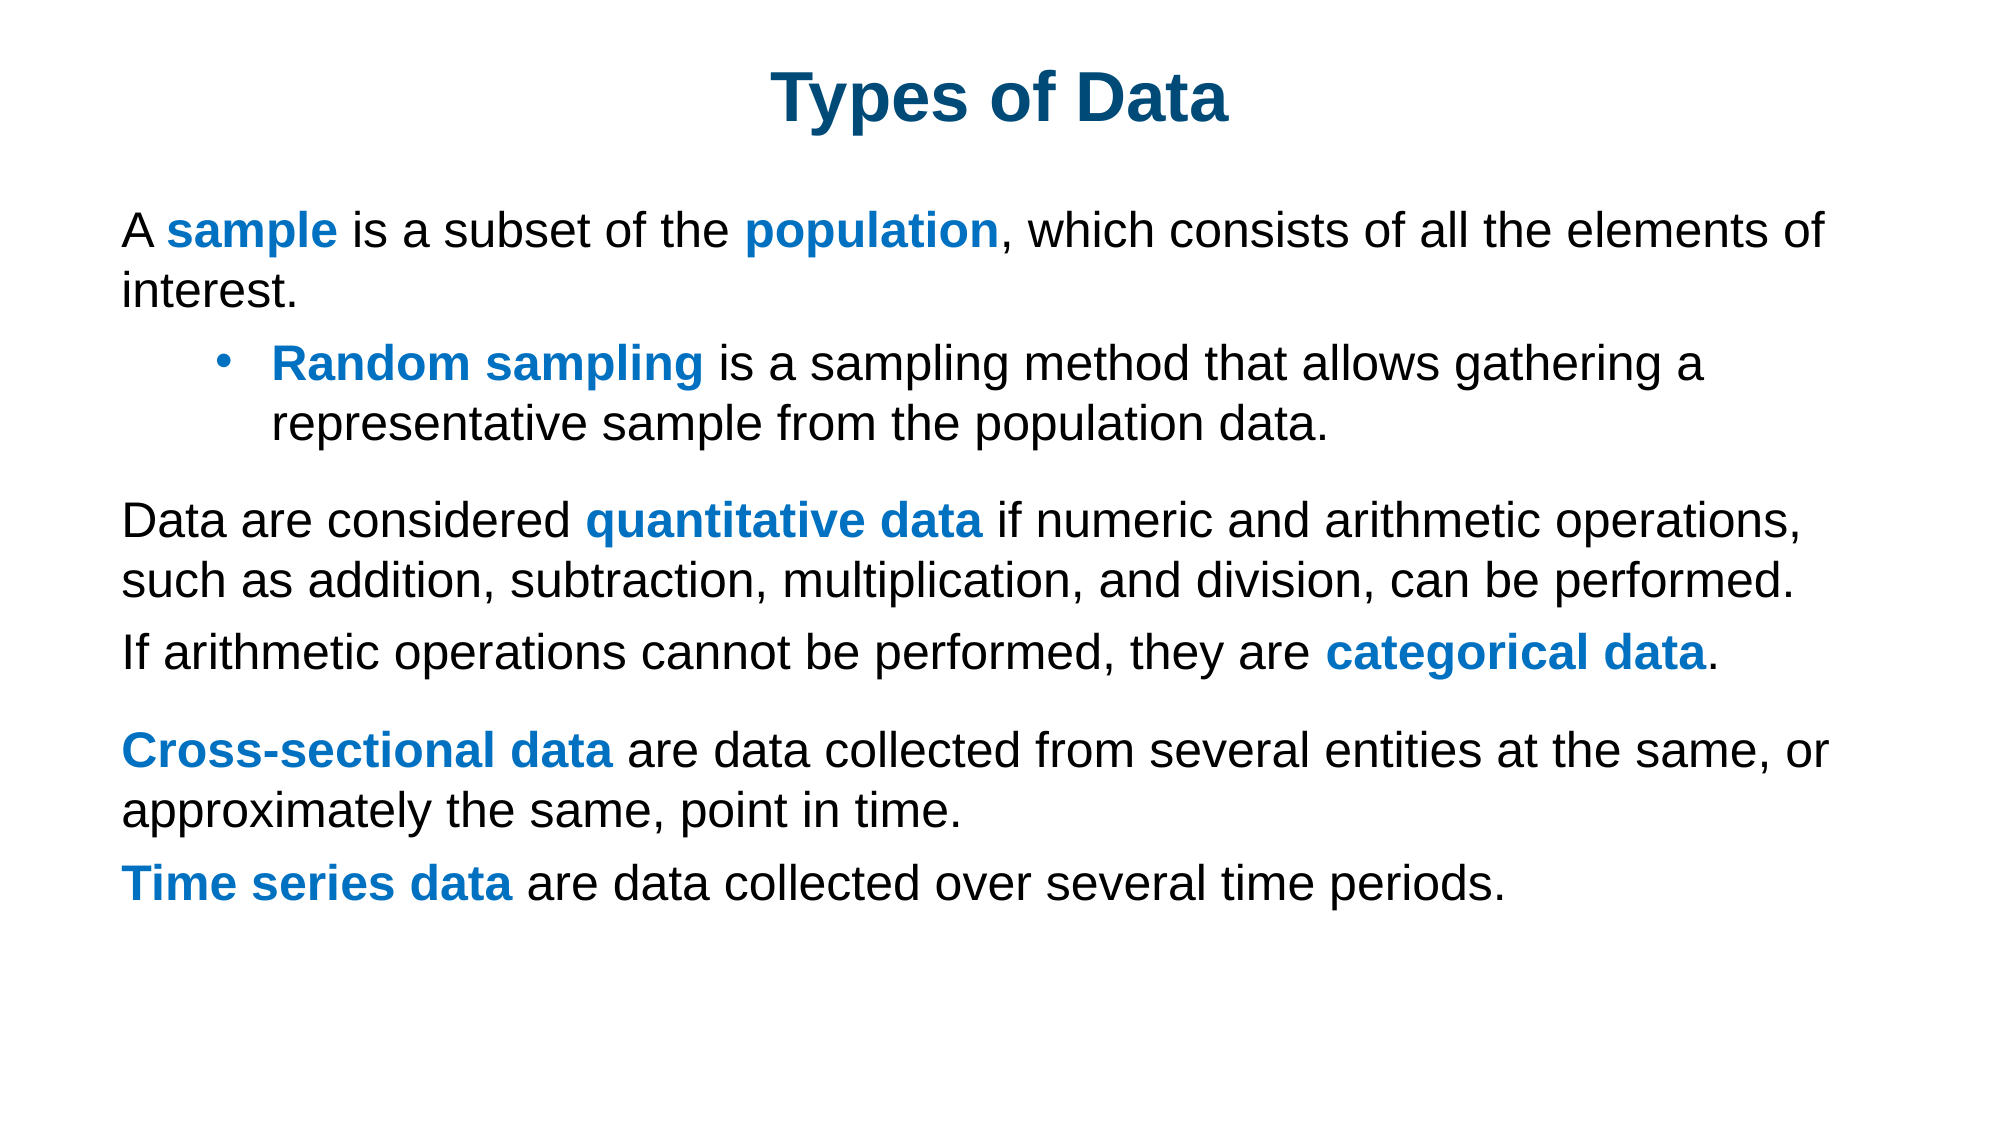

# Types of Data
A sample is a subset of the population, which consists of all the elements of interest.
Random sampling is a sampling method that allows gathering a representative sample from the population data.
Data are considered quantitative data if numeric and arithmetic operations, such as addition, subtraction, multiplication, and division, can be performed.
If arithmetic operations cannot be performed, they are categorical data.
Cross-sectional data are data collected from several entities at the same, or approximately the same, point in time.
Time series data are data collected over several time periods.